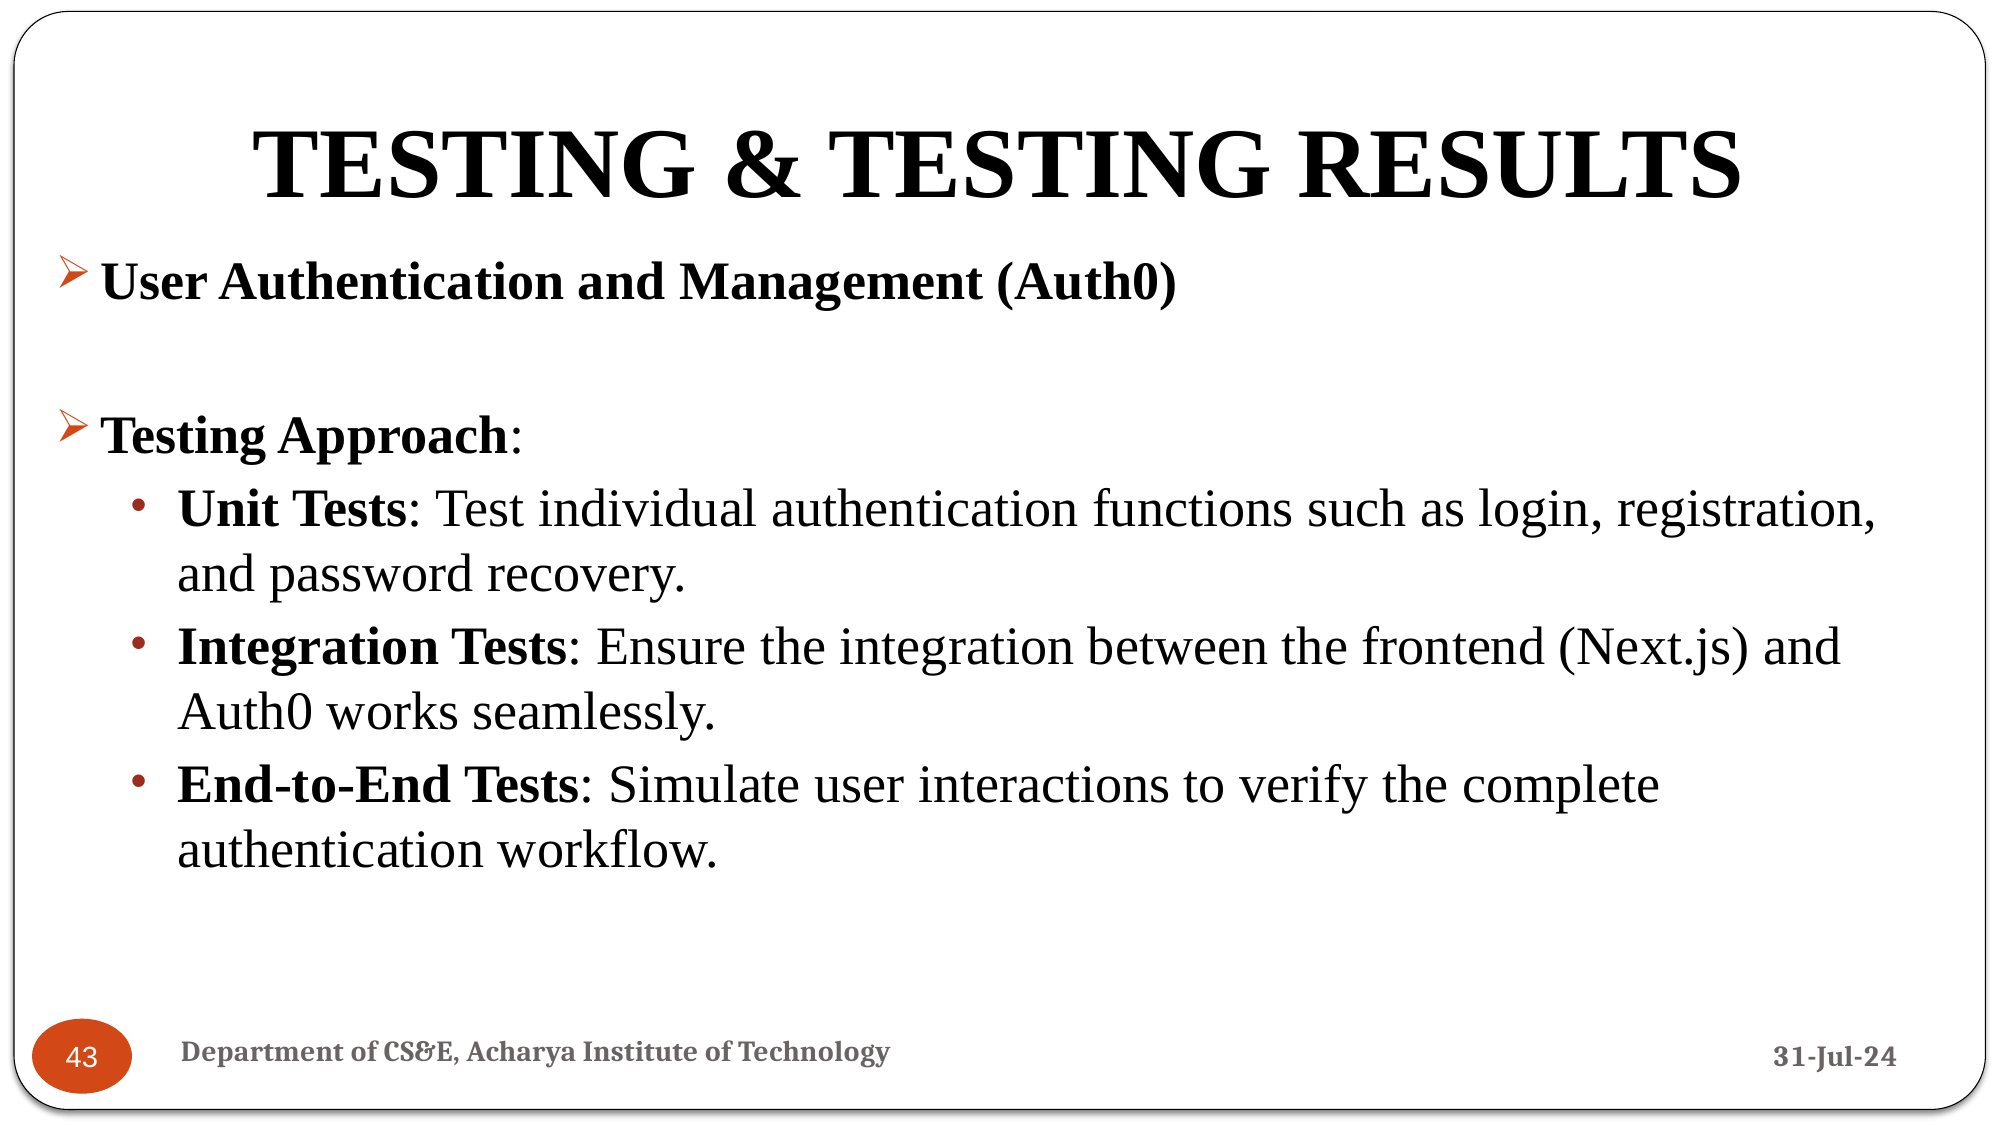

# TESTING & TESTING RESULTS
User Authentication and Management (Auth0)

Testing Approach:
Unit Tests: Test individual authentication functions such as login, registration, and password recovery.
Integration Tests: Ensure the integration between the frontend (Next.js) and Auth0 works seamlessly.
End-to-End Tests: Simulate user interactions to verify the complete authentication workflow.

Department of CS&E, Acharya Institute of Technology
31-Jul-24
43